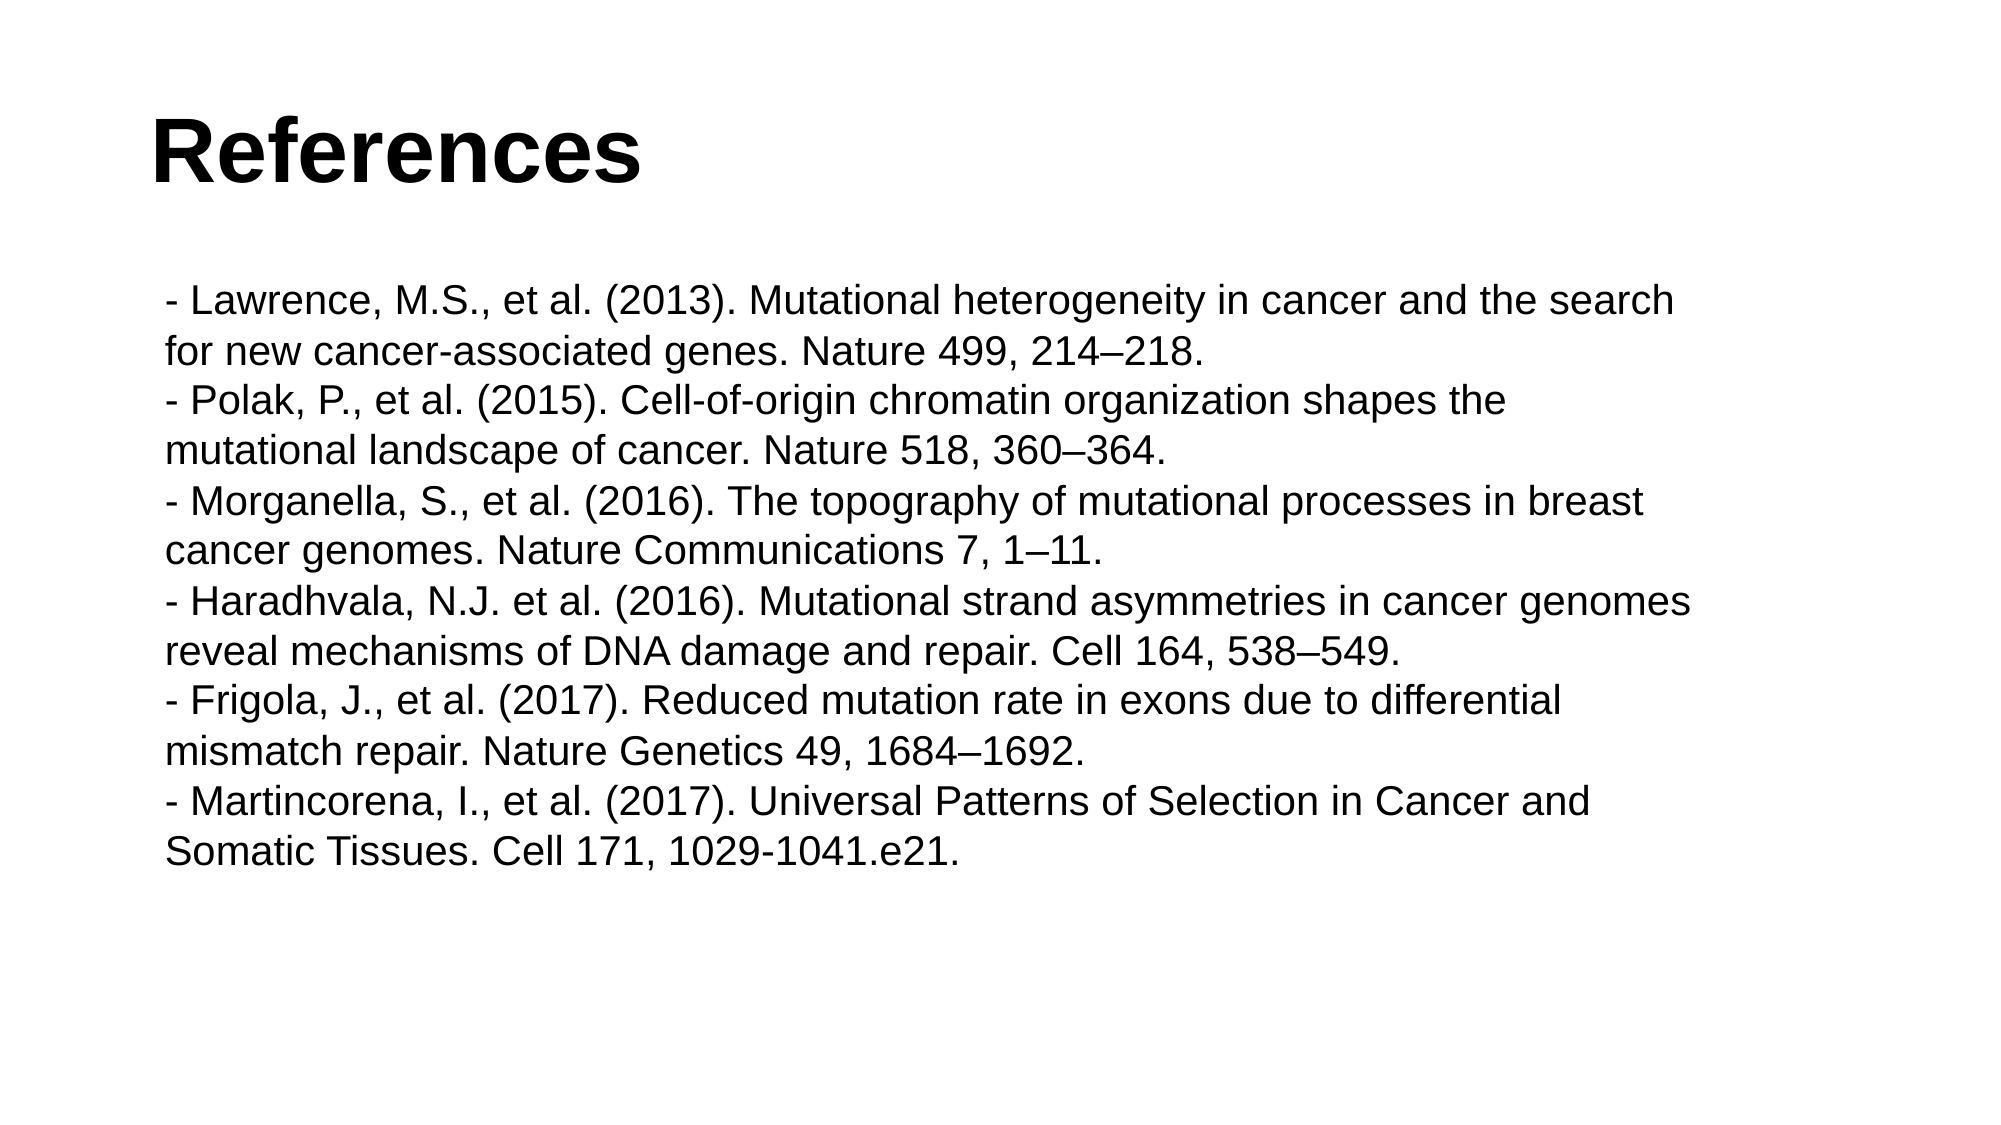

References
- Lawrence, M.S., et al. (2013). Mutational heterogeneity in cancer and the search for new cancer-associated genes. Nature 499, 214–218.
- Polak, P., et al. (2015). Cell-of-origin chromatin organization shapes the mutational landscape of cancer. Nature 518, 360–364.
- Morganella, S., et al. (2016). The topography of mutational processes in breast cancer genomes. Nature Communications 7, 1–11.
- Haradhvala, N.J. et al. (2016). Mutational strand asymmetries in cancer genomes reveal mechanisms of DNA damage and repair. Cell 164, 538–549.
- Frigola, J., et al. (2017). Reduced mutation rate in exons due to differential mismatch repair. Nature Genetics 49, 1684–1692.
- Martincorena, I., et al. (2017). Universal Patterns of Selection in Cancer and Somatic Tissues. Cell 171, 1029-1041.e21.